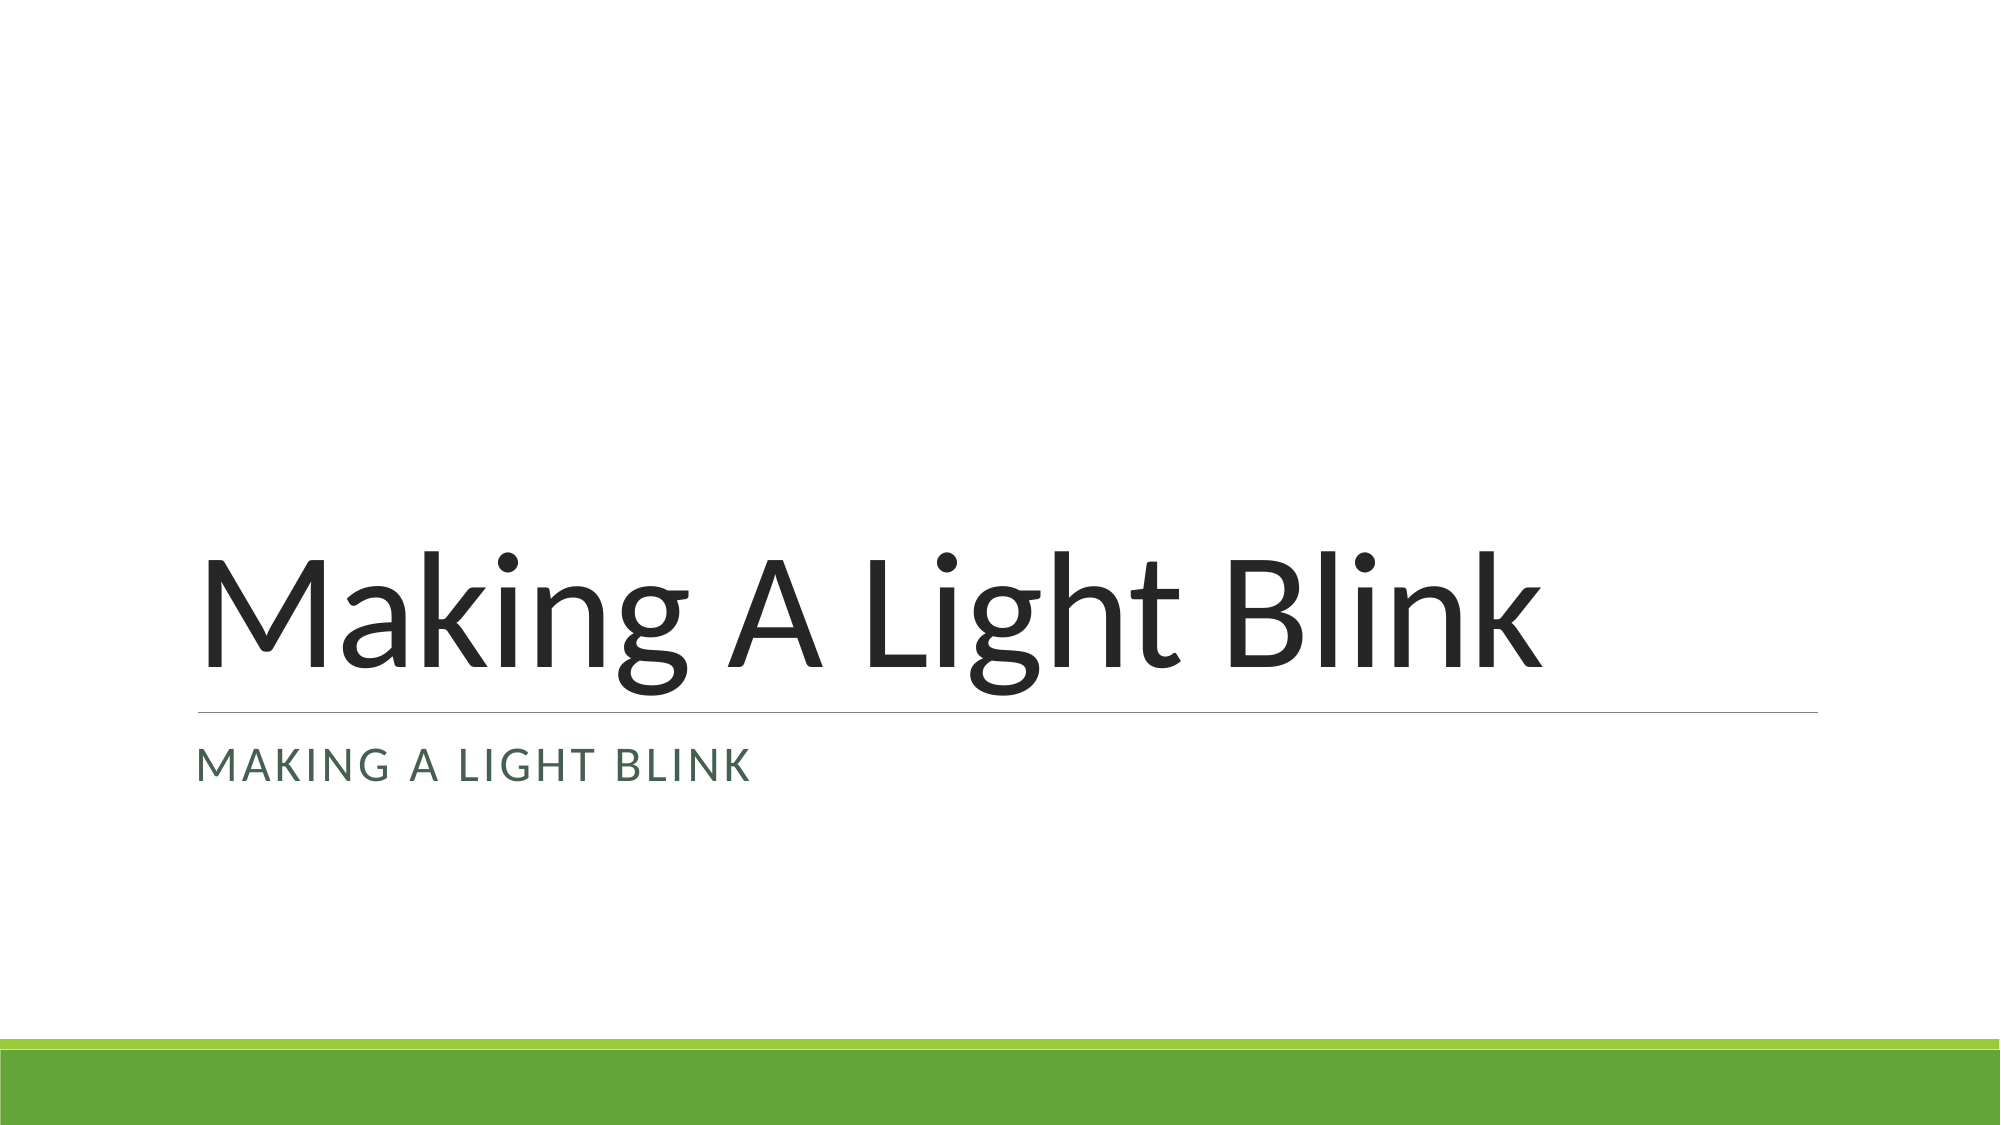

# Making A Light Blink
Making a light blink